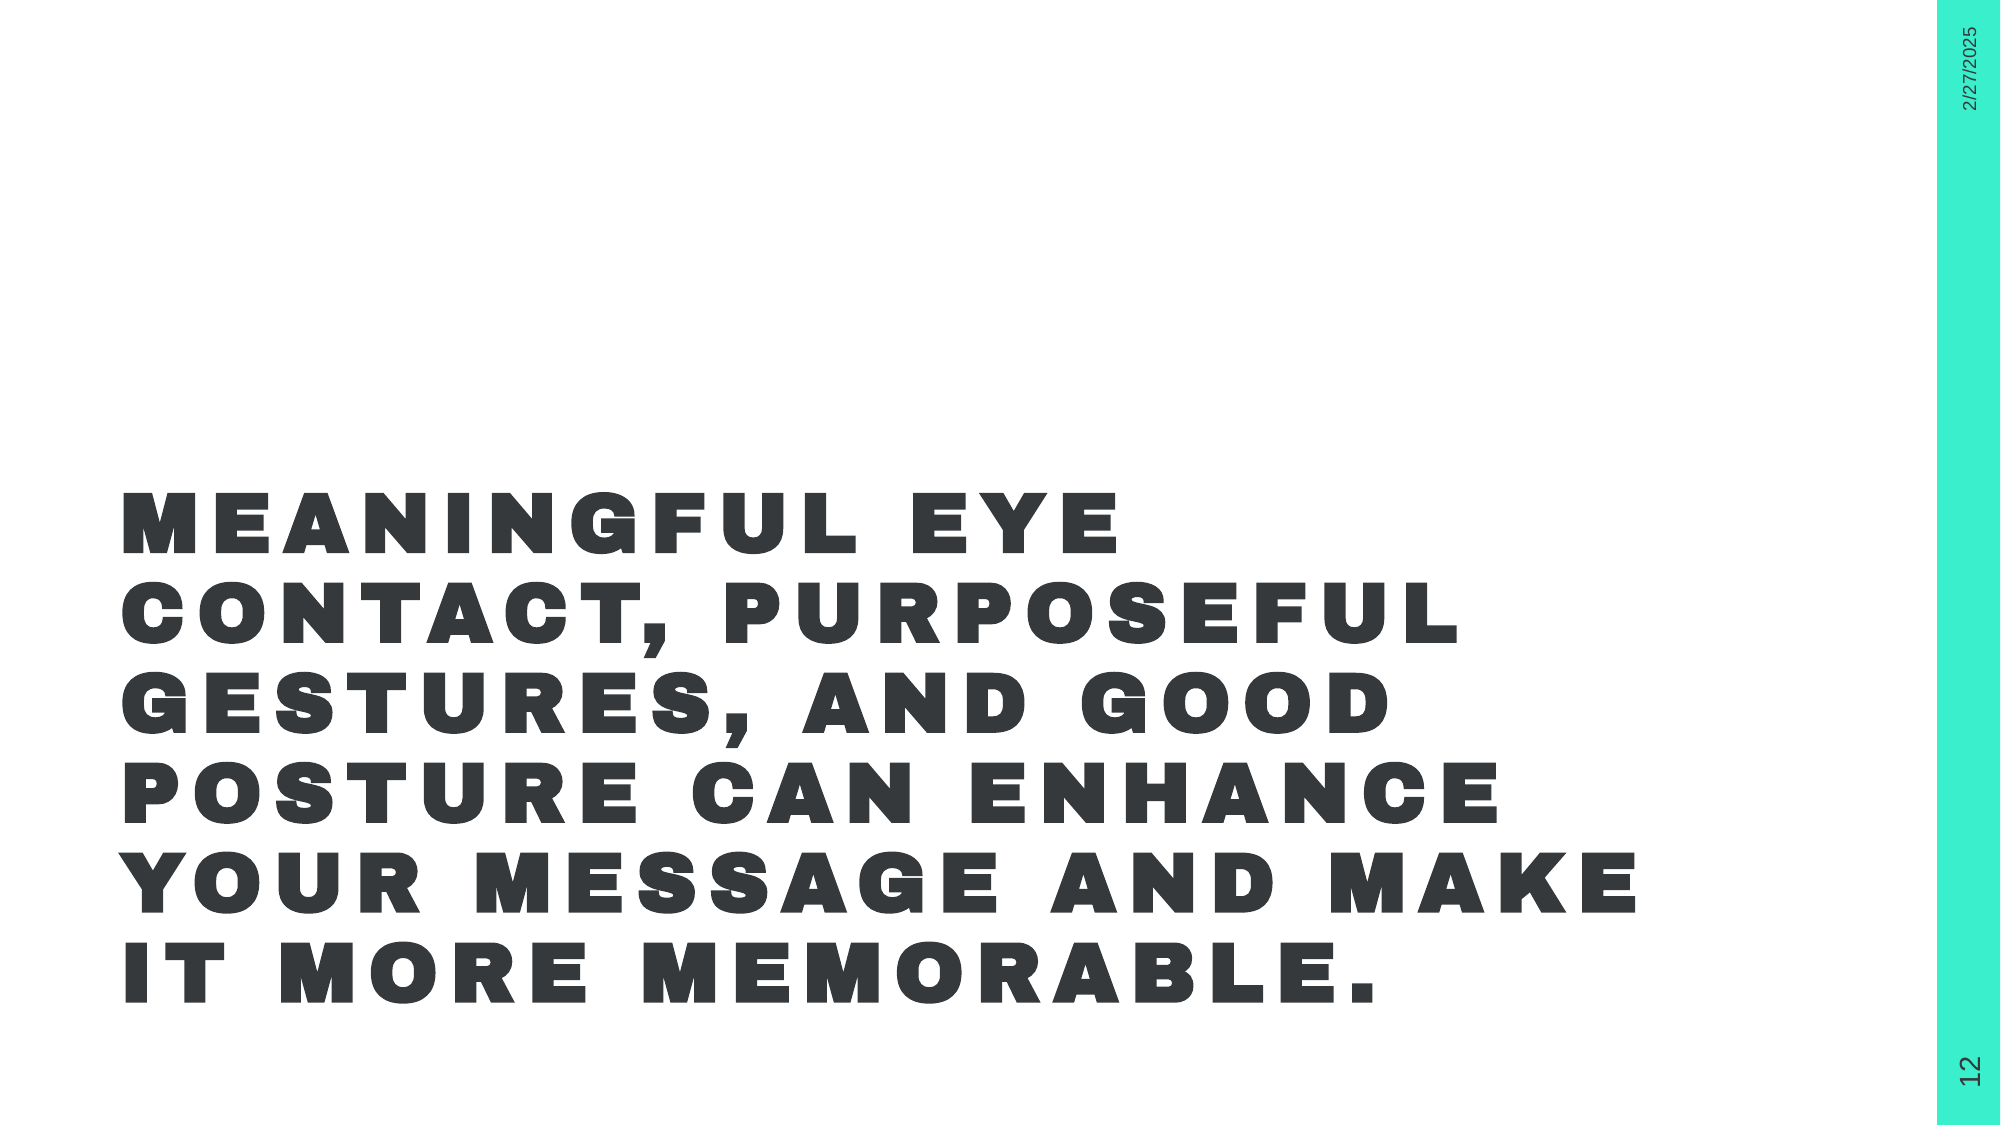

Large headline
2/27/2025
# Meaningful eye contact, purposeful gestures, and good posture can enhance your message and make it more memorable.
12